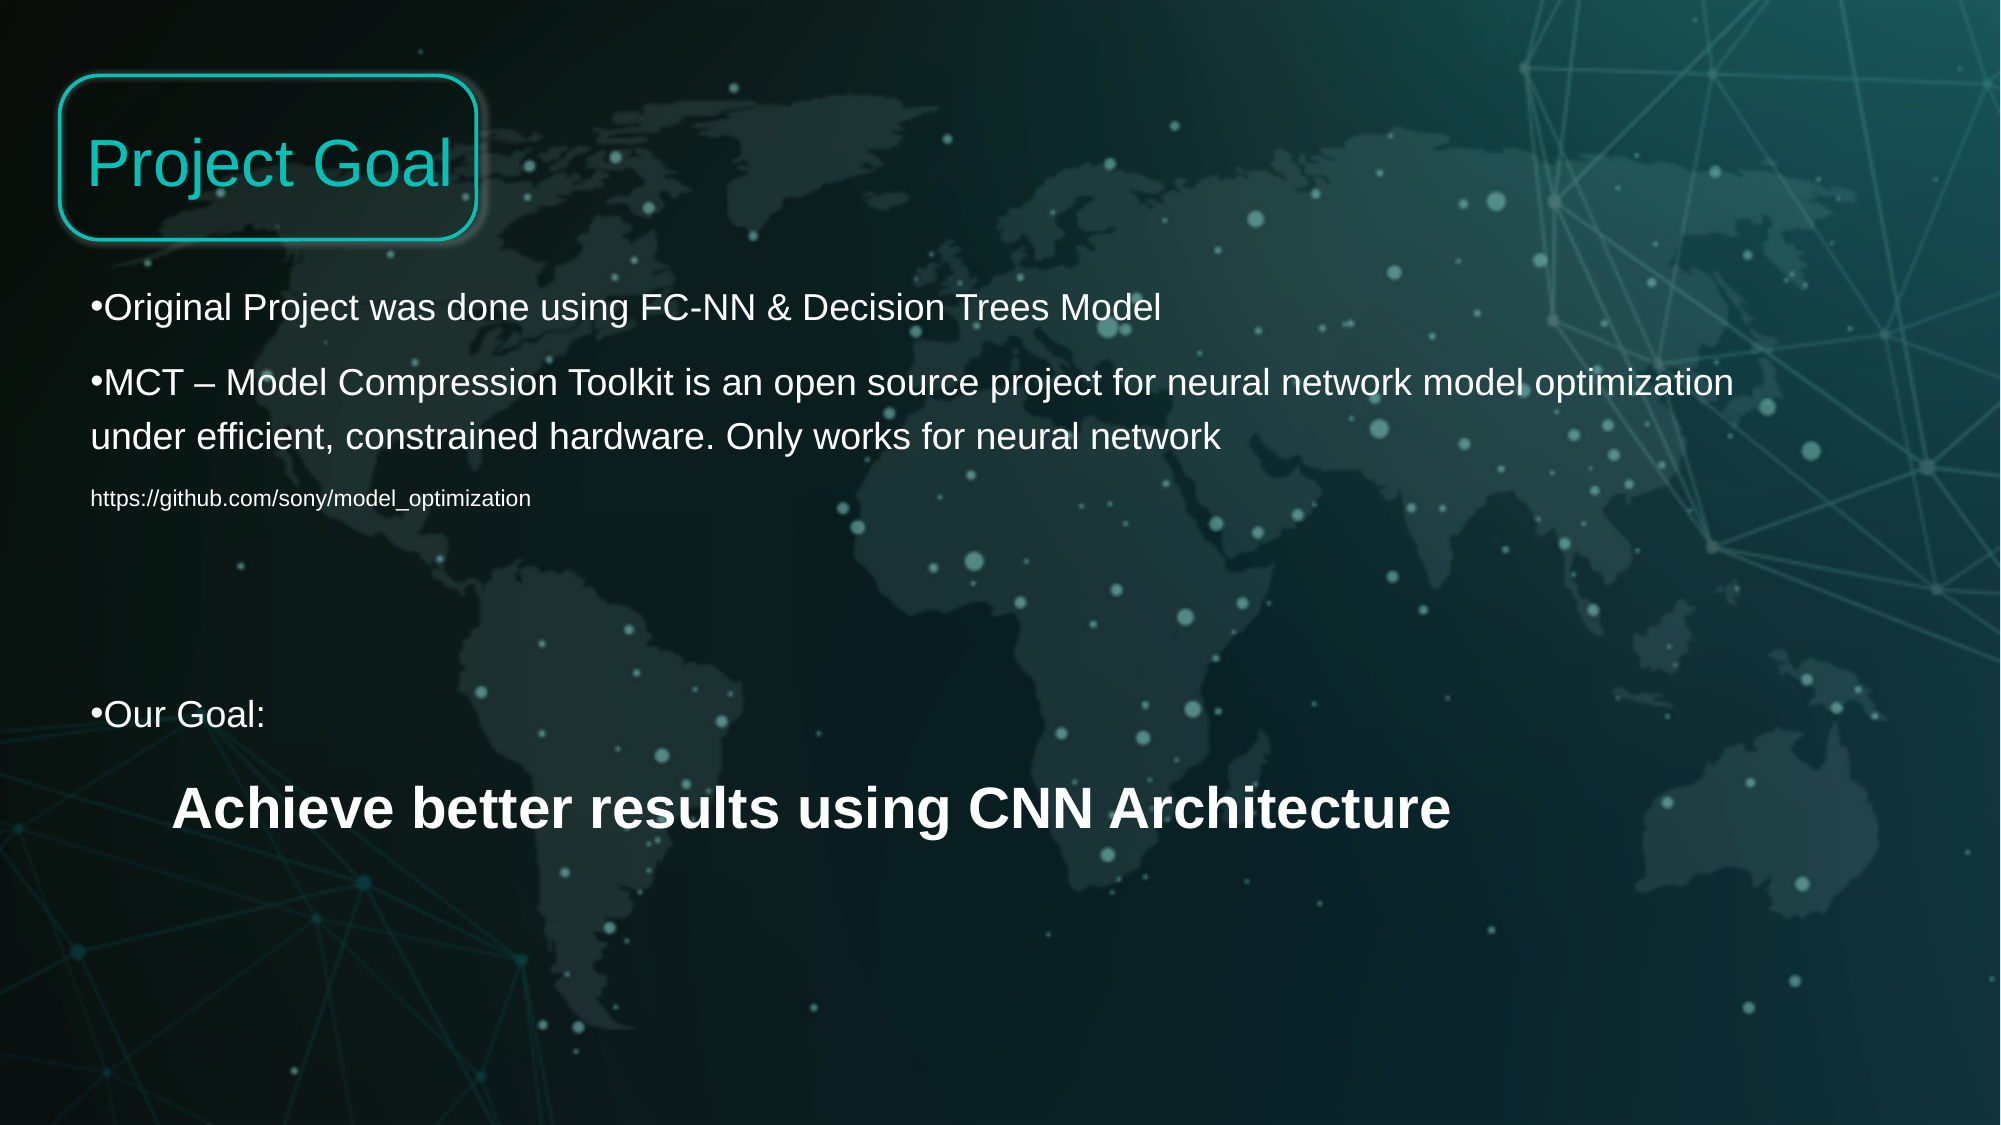

Project Goal
Original Project was done using FC-NN & Decision Trees Model
MCT – Model Compression Toolkit is an open source project for neural network model optimization under efficient, constrained hardware. Only works for neural network
https://github.com/sony/model_optimization

Our Goal:
     Achieve better results using CNN Architecture